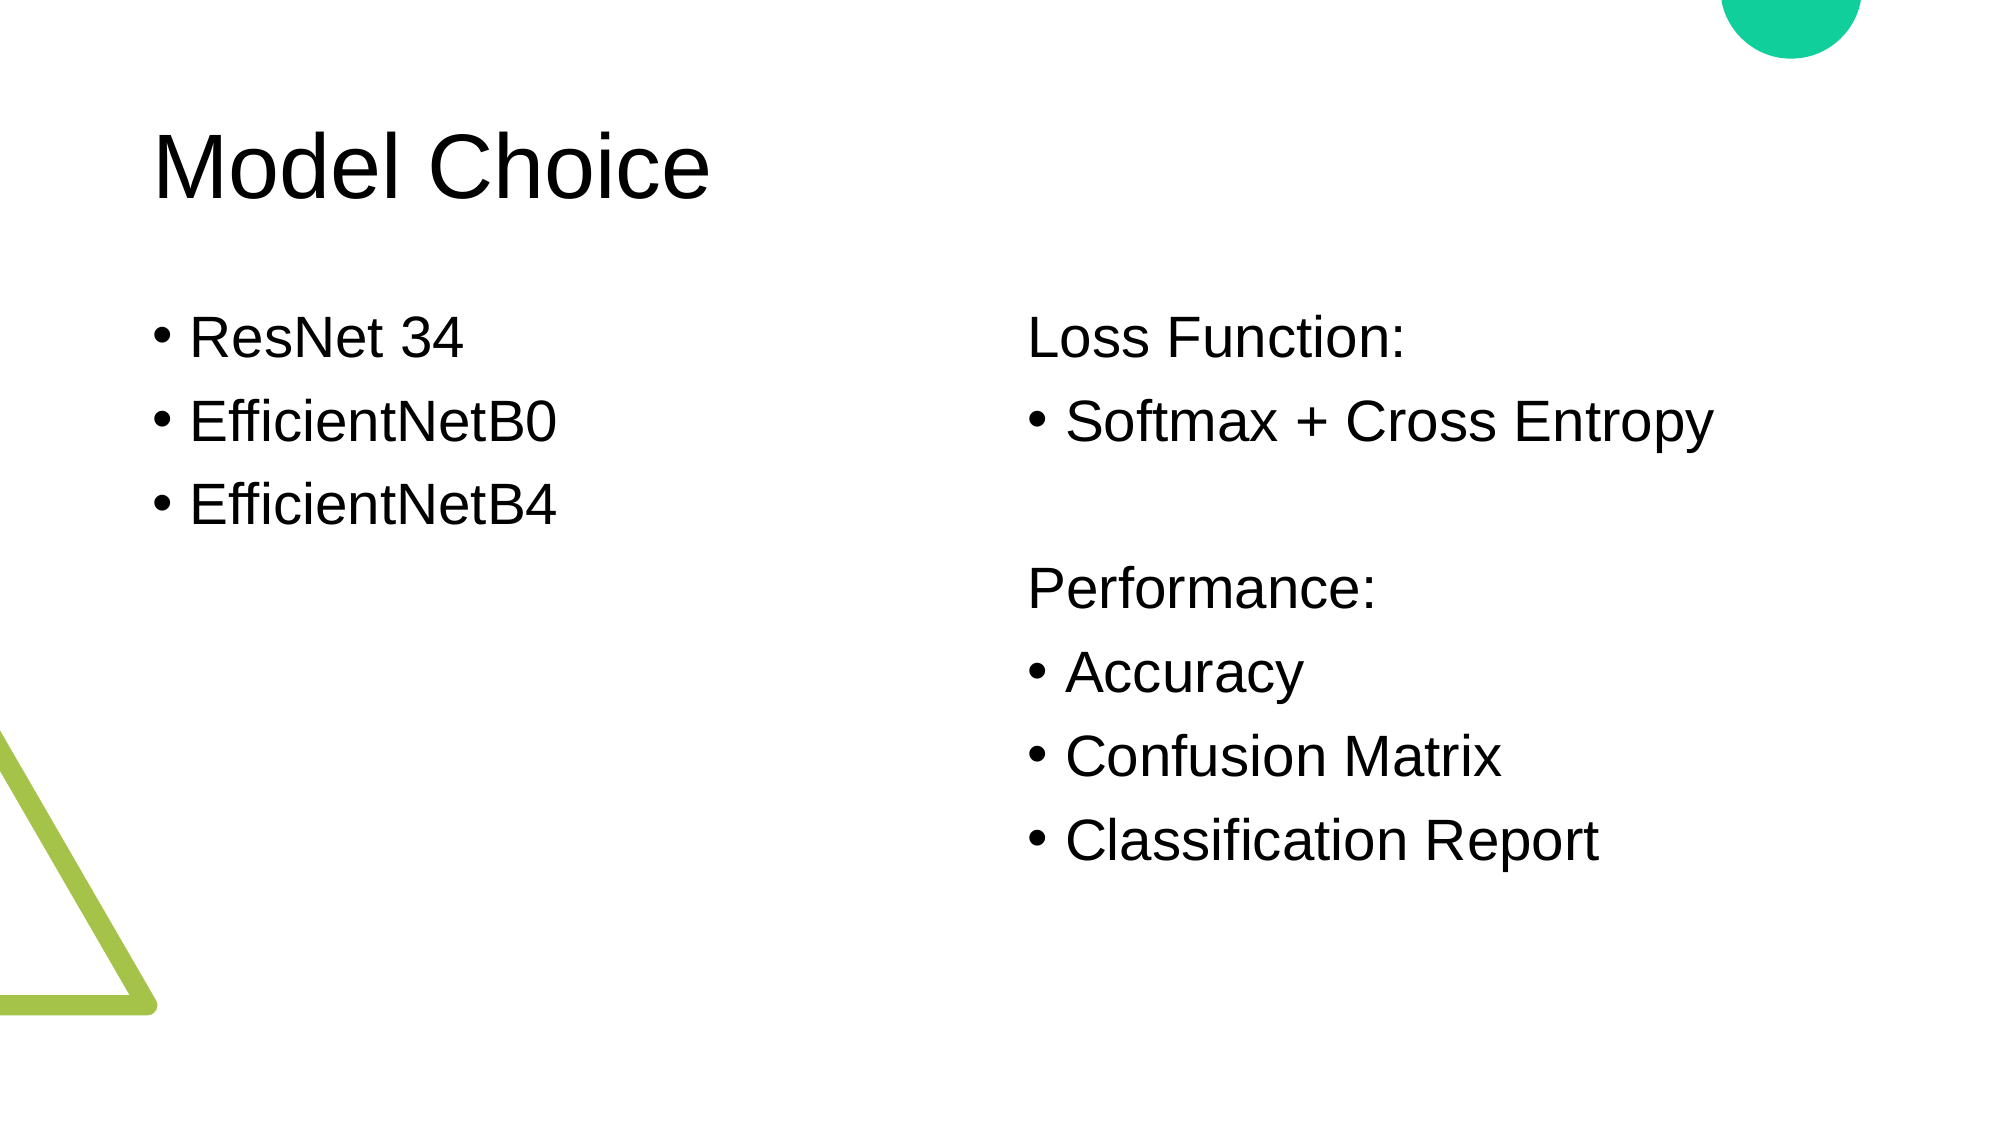

# Model Choice
ResNet 34
EfficientNetB0
EfficientNetB4
Loss Function:
Softmax + Cross Entropy

Performance:
Accuracy
Confusion Matrix
Classification Report